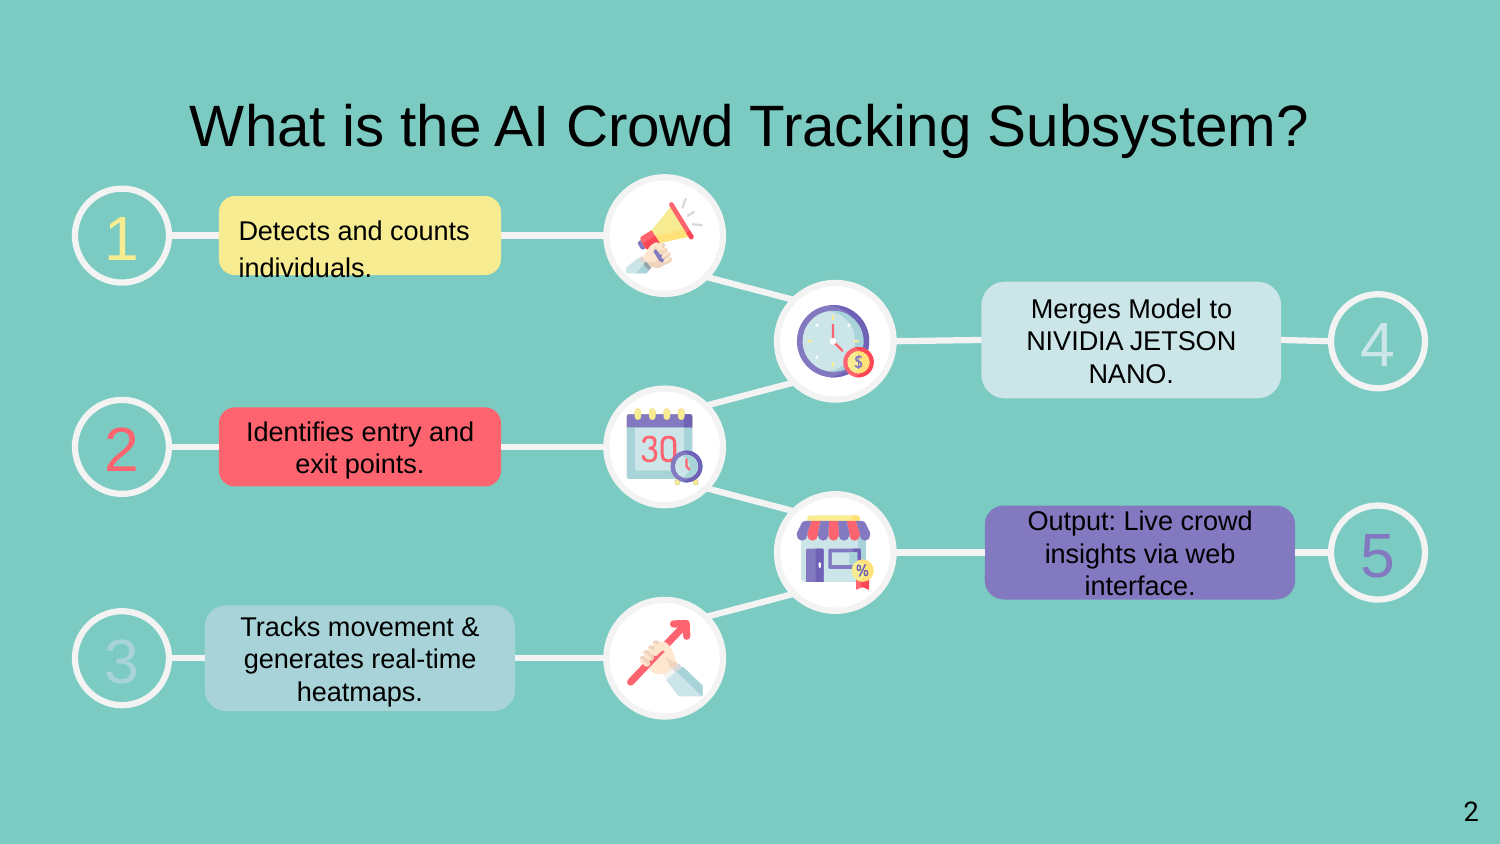

# What is the AI Crowd Tracking Subsystem?

1

Detects and counts individuals.

Merges Model to NIVIDIA JETSON NANO.

4

2
Identifies entry and exit points.

Output: Live crowd insights via web interface.
5

Tracks movement & generates real-time heatmaps.
3

2